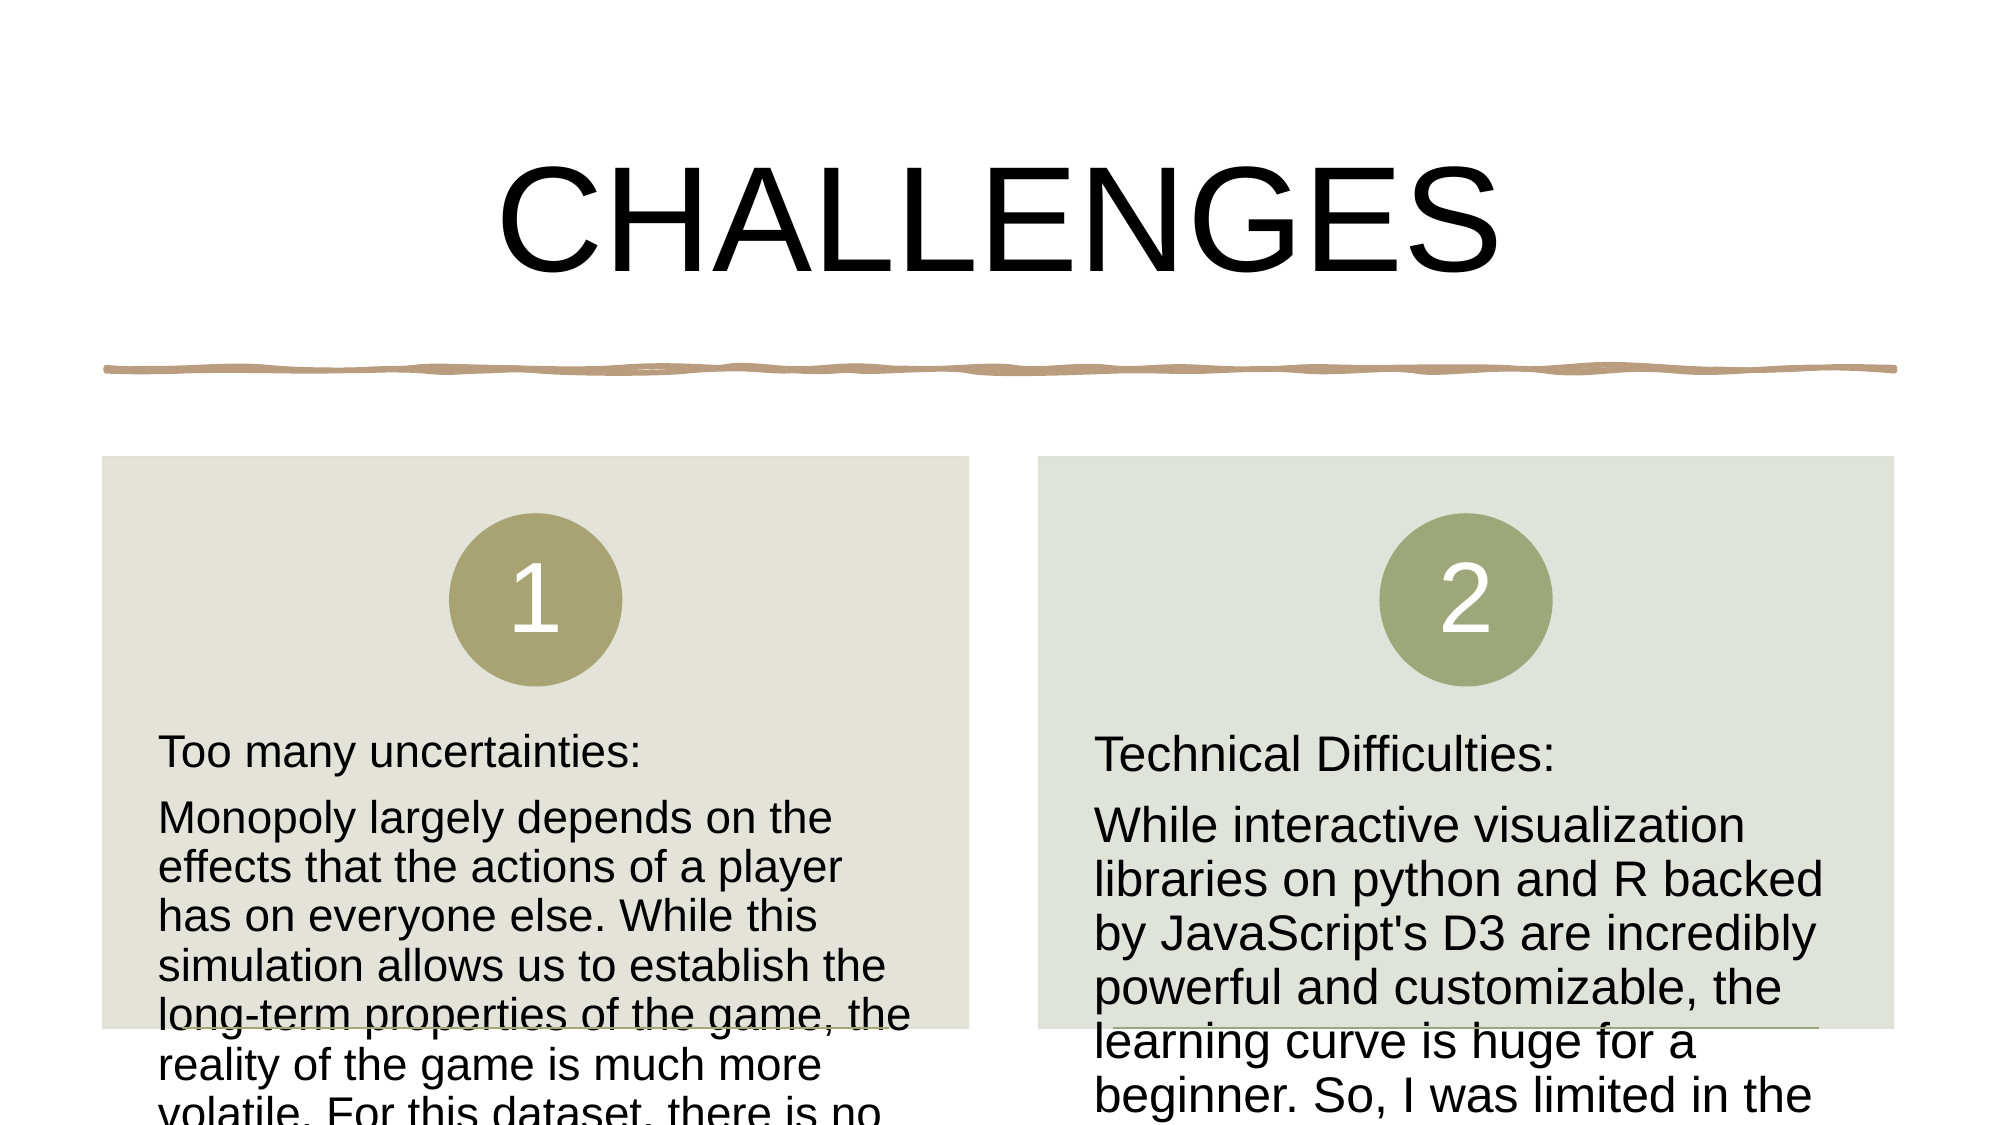

# CHALLENGES

Too many uncertainties:
Monopoly largely depends on the effects that the actions of a player has on everyone else. While this simulation allows us to establish the long-term properties of the game, the reality of the game is much more volatile. For this dataset, there is no way to combat this aspect.
1
Technical Difficulties:
While interactive visualization libraries on python and R backed by JavaScript's D3 are incredibly powerful and customizable, the learning curve is huge for a beginner. So, I was limited in the design choices made in these visualizations.
2